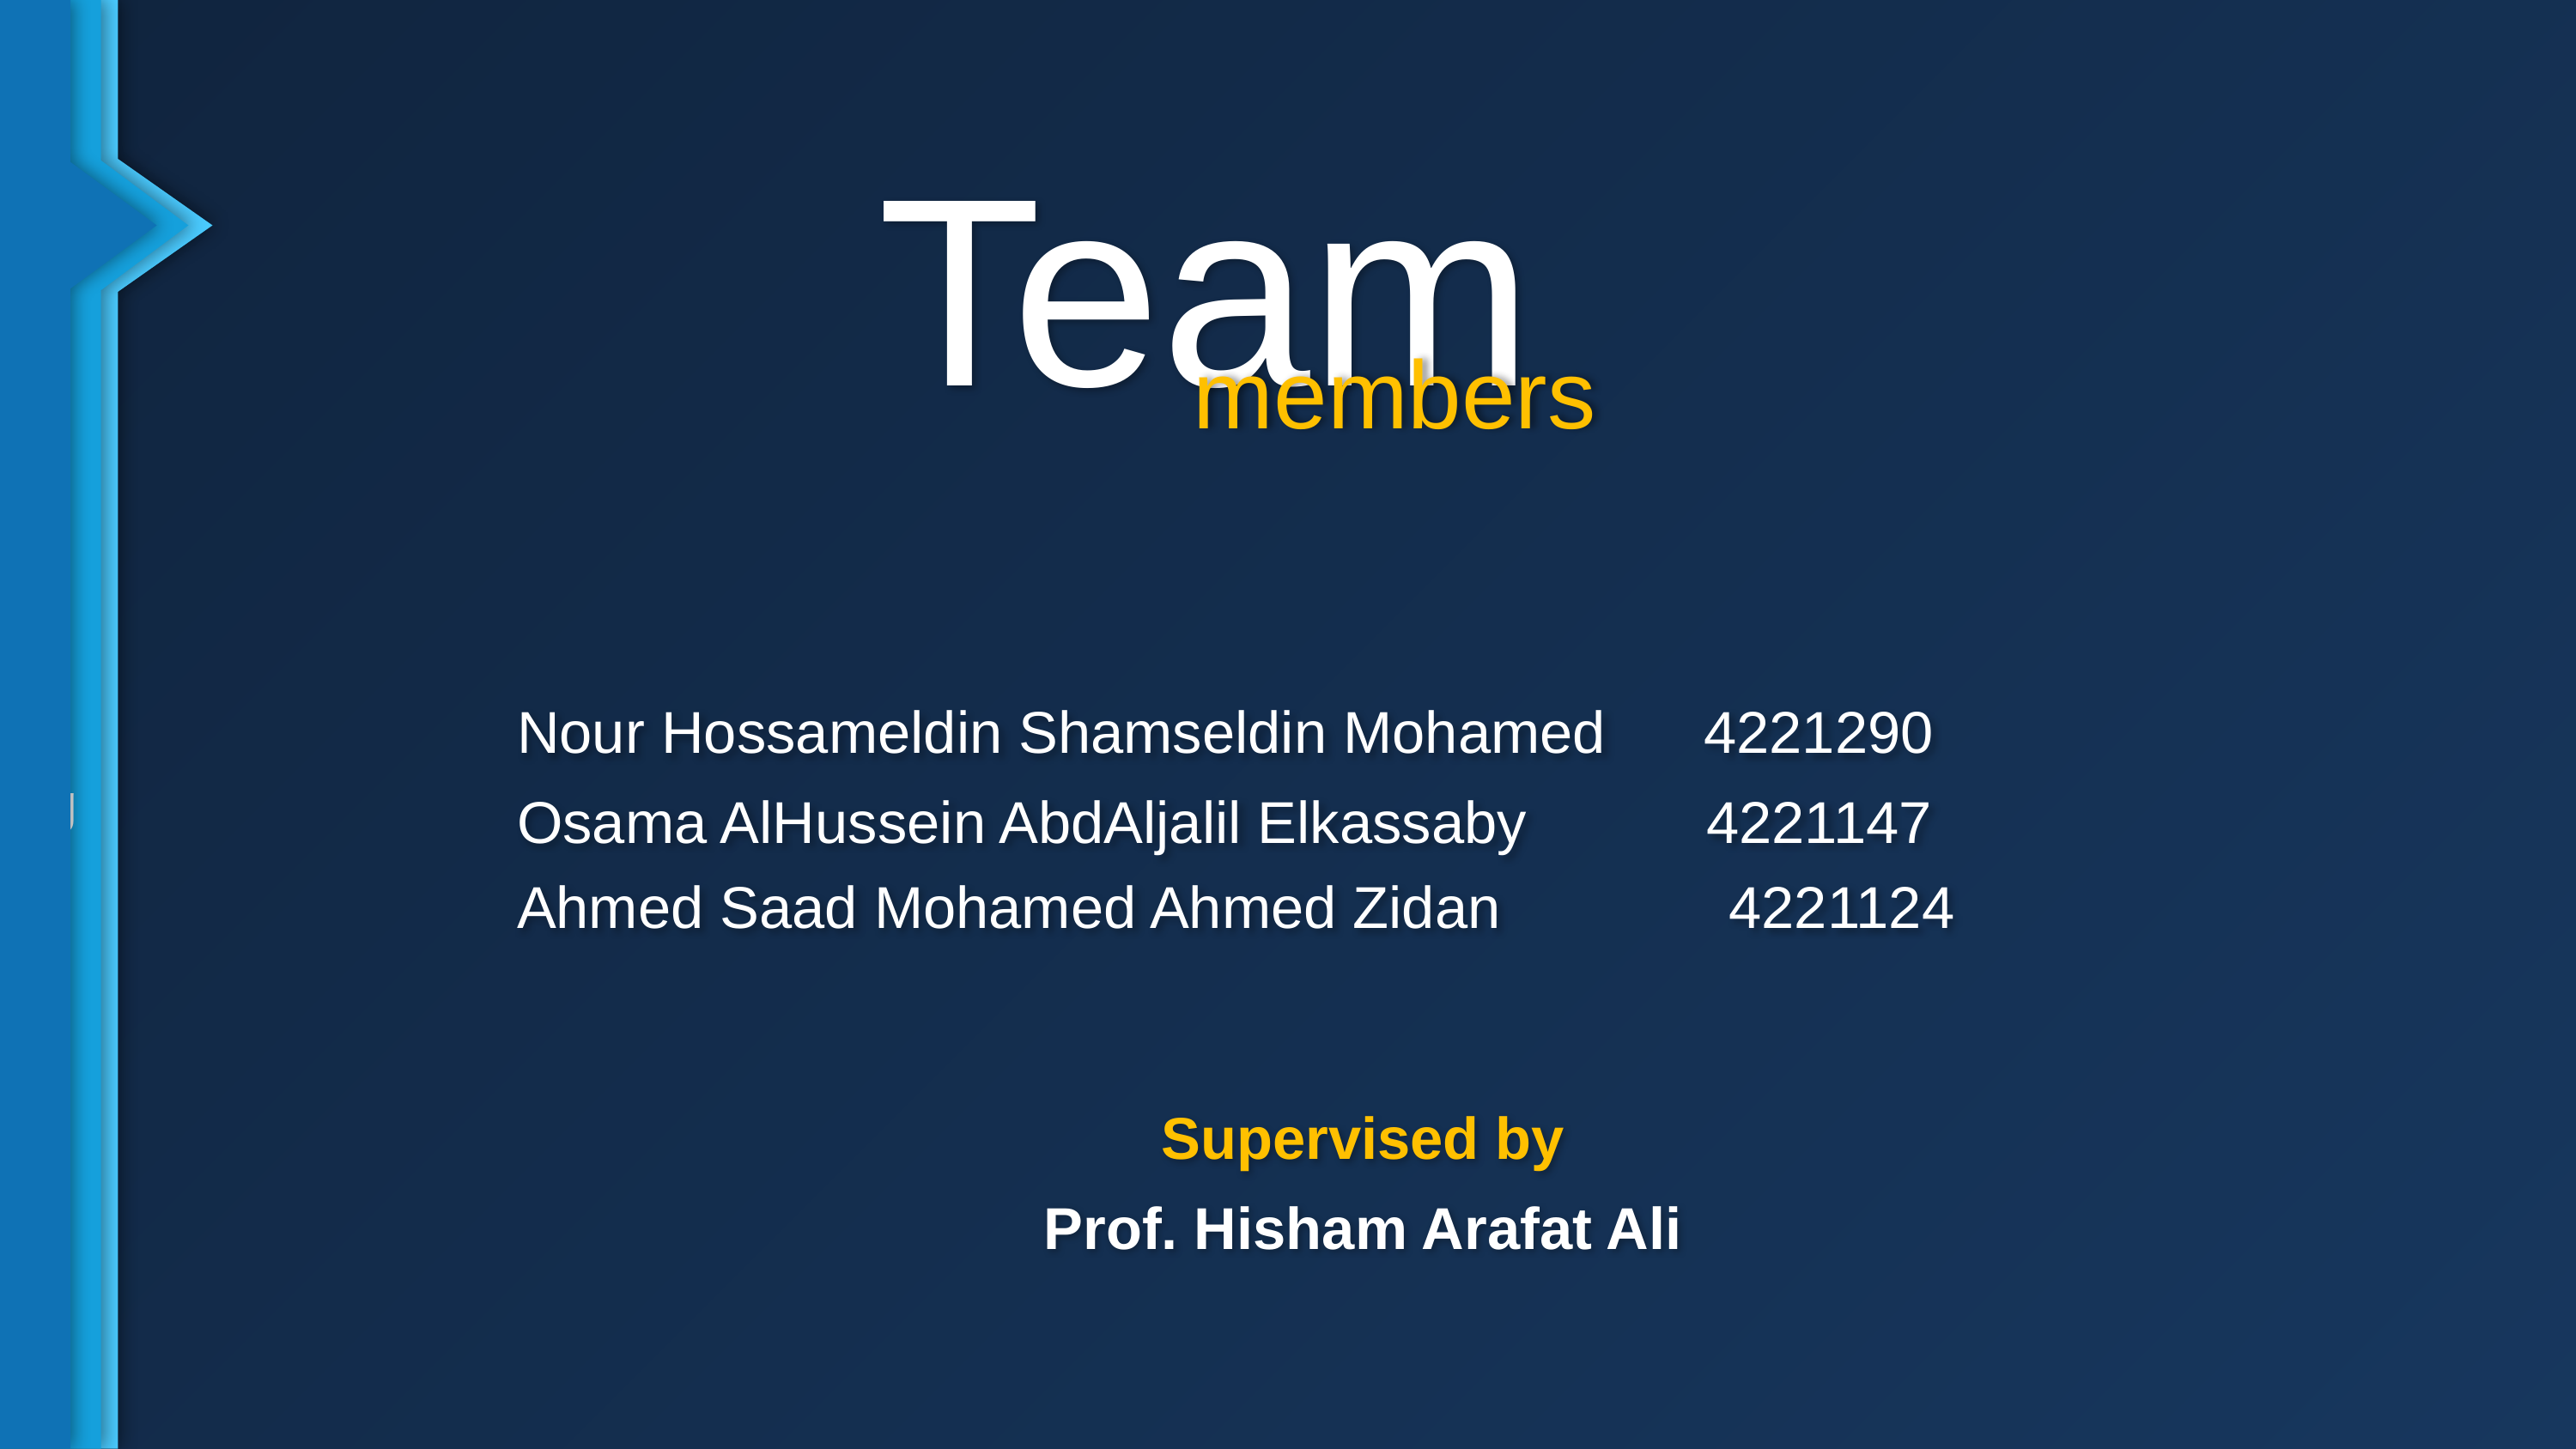

Nour

Resume Analyzer
Developed the core functionalities of the
resume analyzer, focusing
on key algorithms for
NLP and UI design.

Ahmed
Image Verification
Worked on verifying the suitability of images for CVS,
to ensure high quality, professional profile pictures.

Osama
Interview Bot
Designed the interview ensuring the integration of NLP and establishing a strong
foundation for future developments
Team
members
Nour Hossameldin Shamseldin Mohamed      4221290
Osama AlHussein AbdAljalil Elkassaby           4221147
Ahmed Saad Mohamed Ahmed Zidan              4221124
Supervised by
Prof. Hisham Arafat Ali